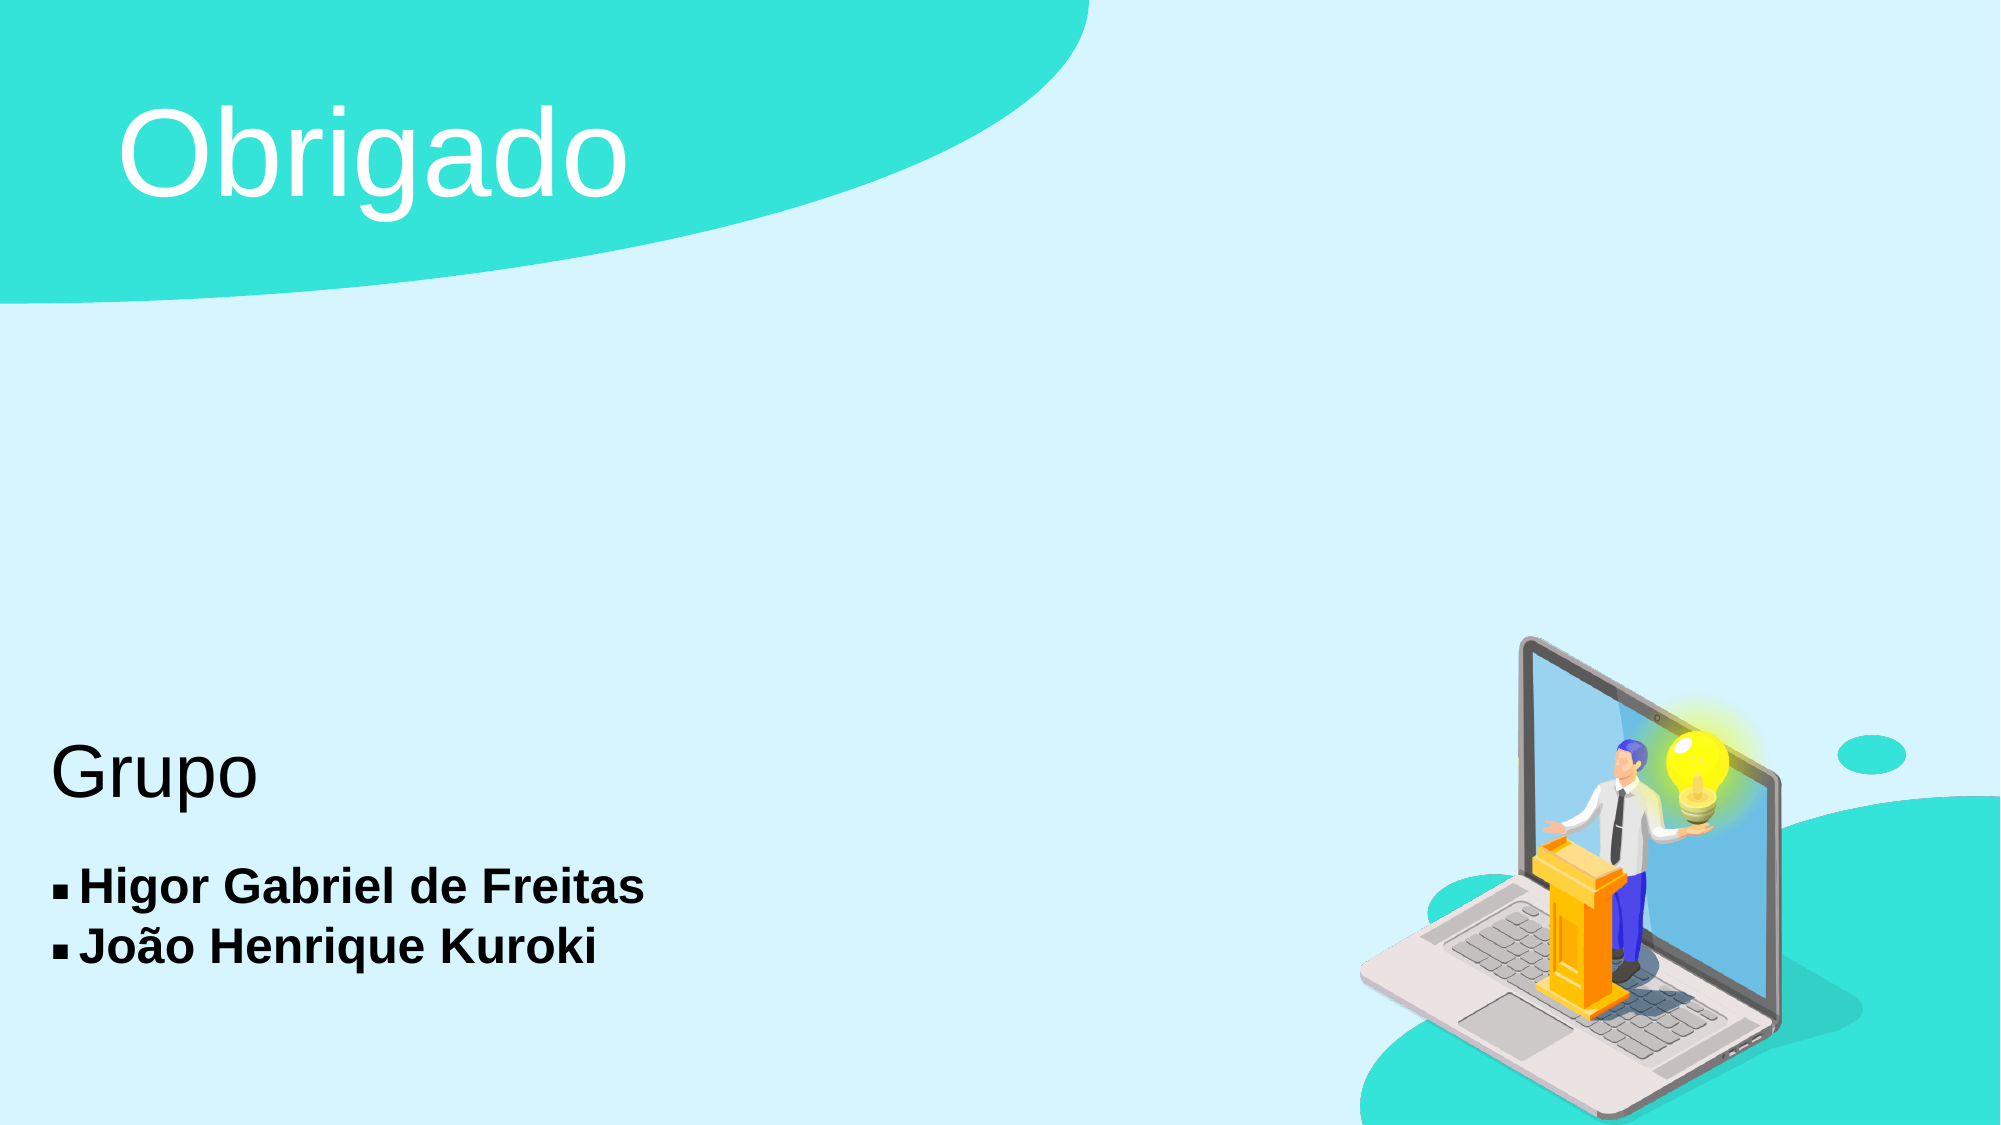

Obrigado
Grupo
Higor Gabriel de Freitas
João Henrique Kuroki